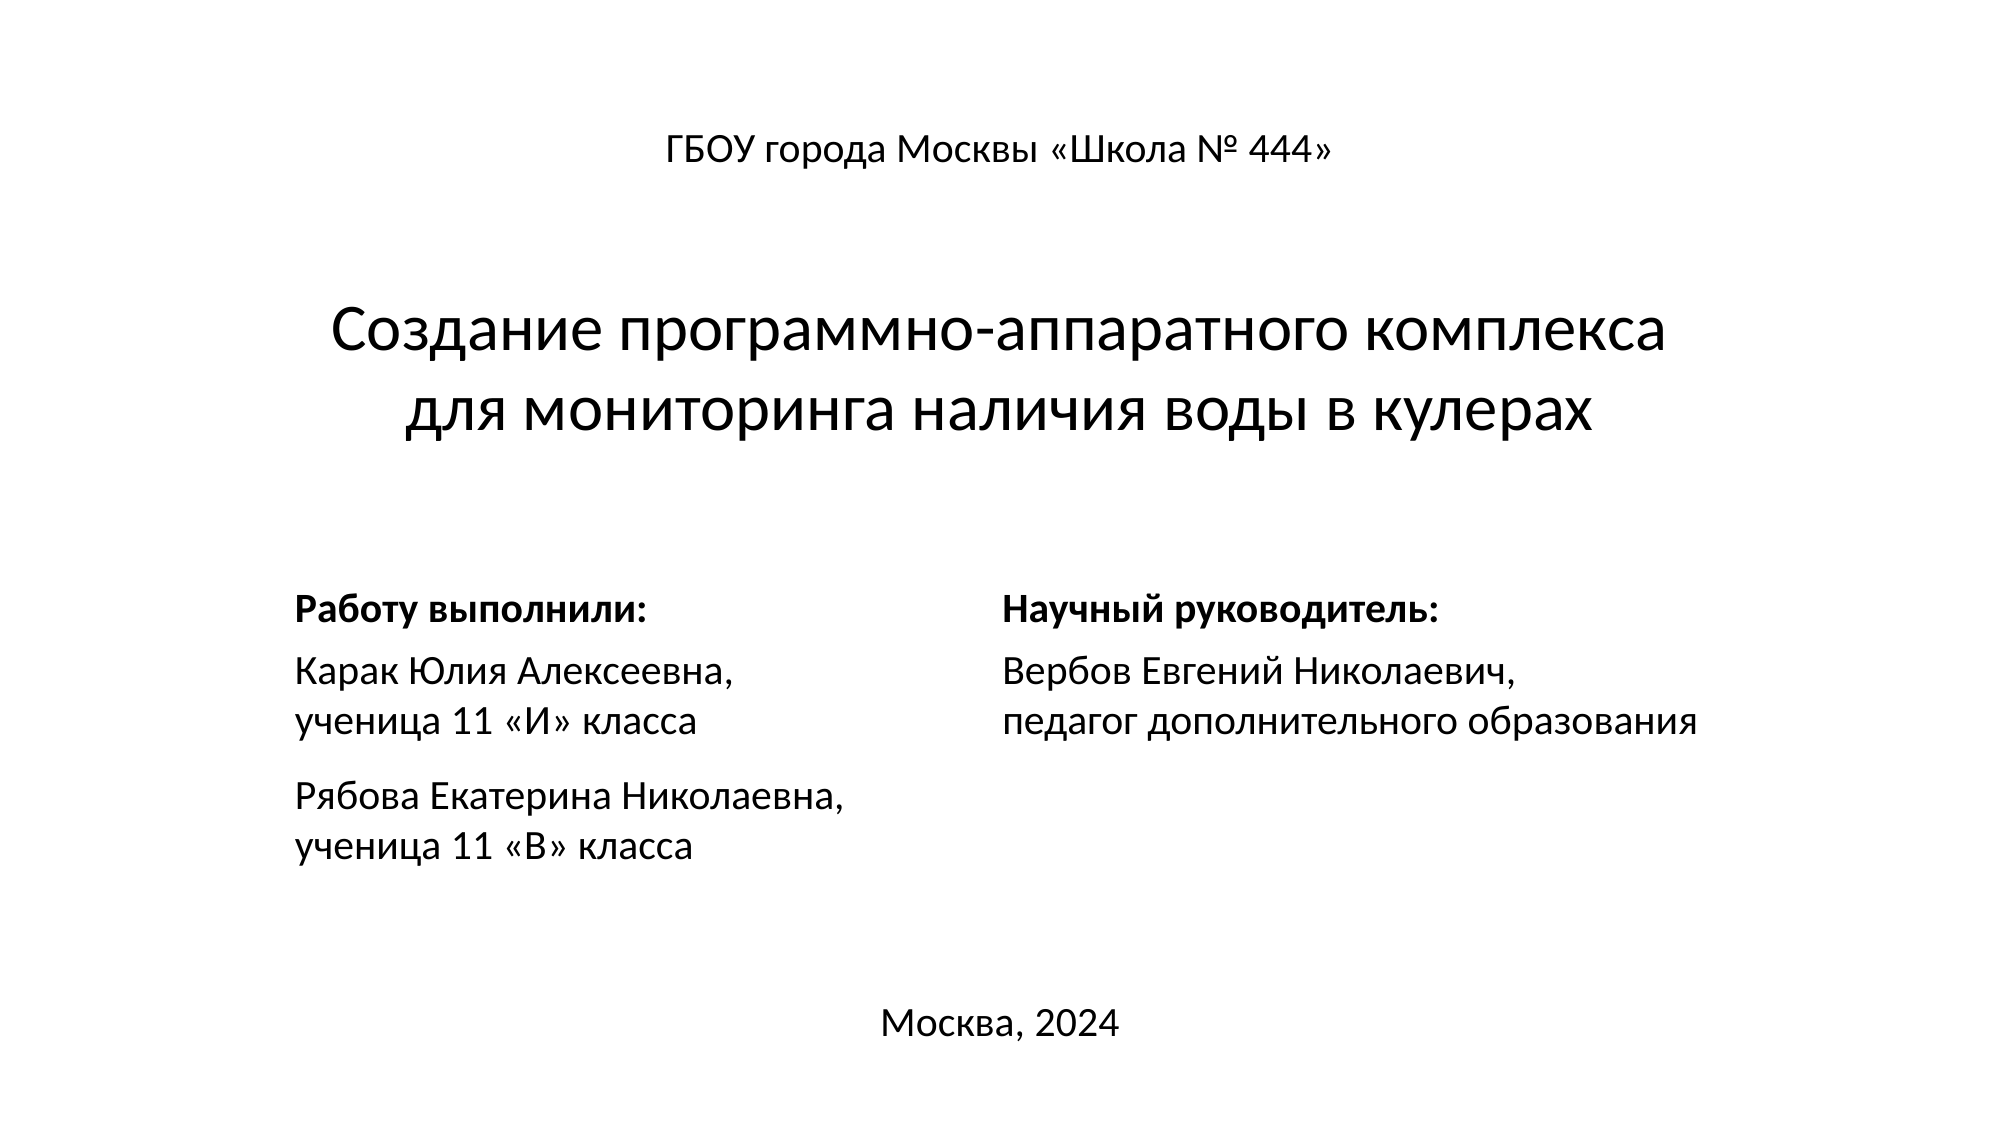

ГБОУ города Москвы «Школа № 444»
# Создание программно-аппаратного комплекса для мониторинга наличия воды в кулерах
Работу выполнили:
Карак Юлия Алексеевна,
ученица 11 «И» класса
Рябова Екатерина Николаевна,
ученица 11 «В» класса

Научный руководитель:
Вербов Евгений Николаевич,
педагог дополнительного образования
Москва, 2024